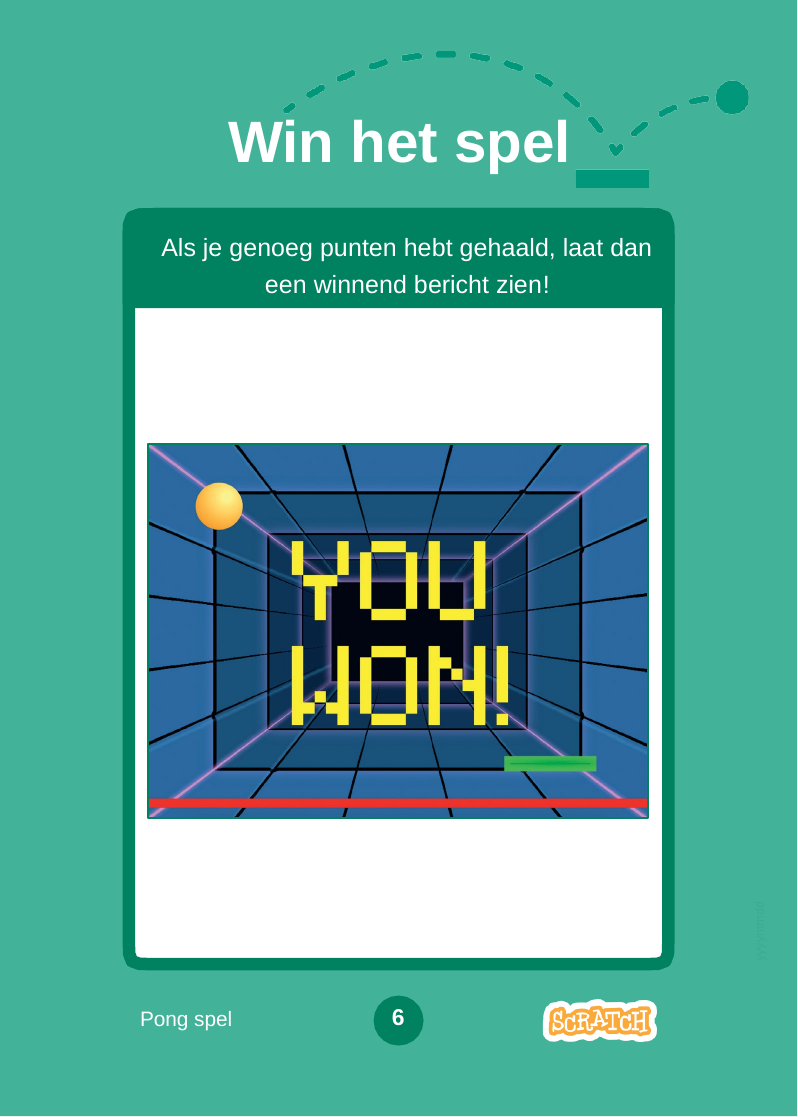

# Win het spel

Als je genoeg punten hebt gehaald, laat dan een winnend bericht zien!

yyyymmdd

6
Pong spel